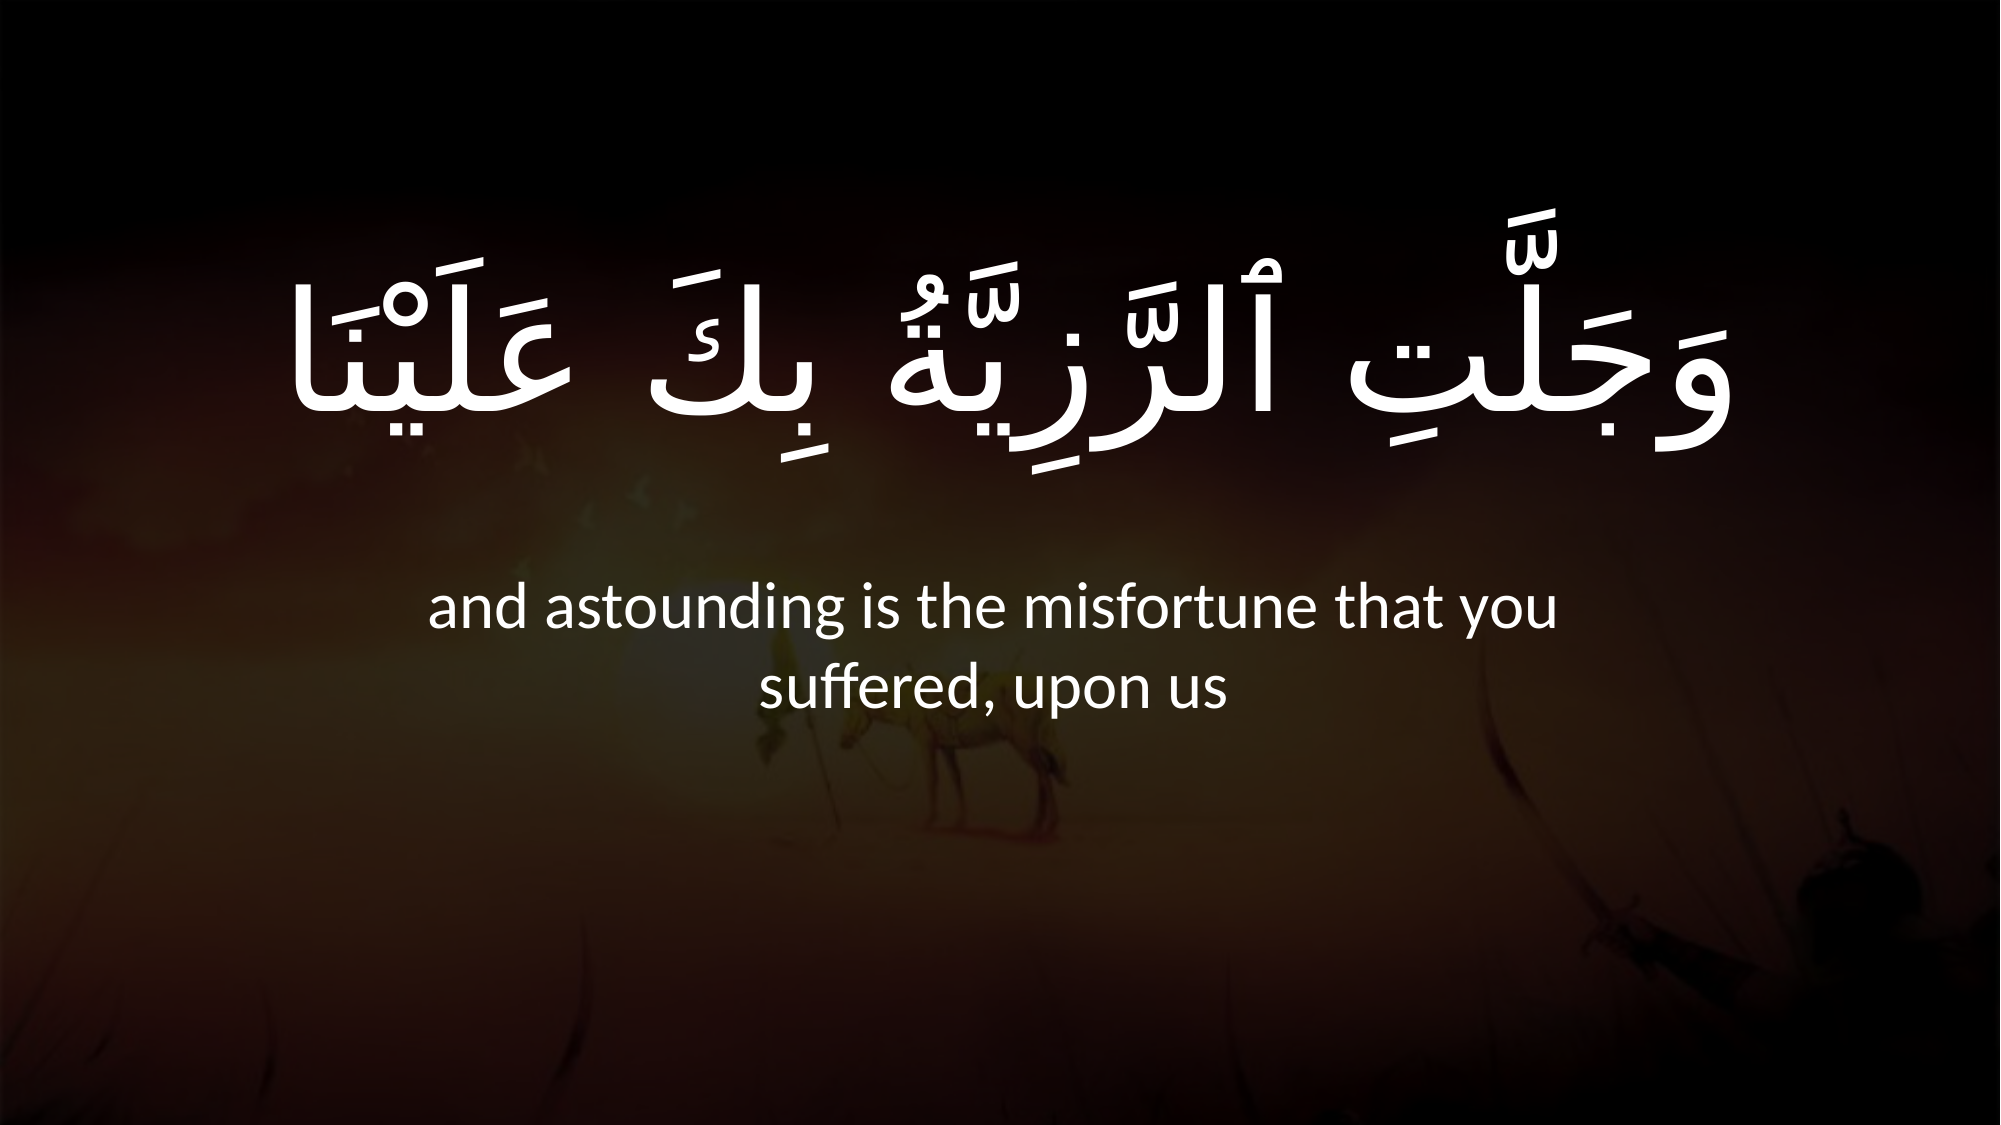

# وَجَلَّتِ ٱلرَّزِيَّةُ بِكَ عَلَيْنَا
and astounding is the misfortune that you suffered, upon us